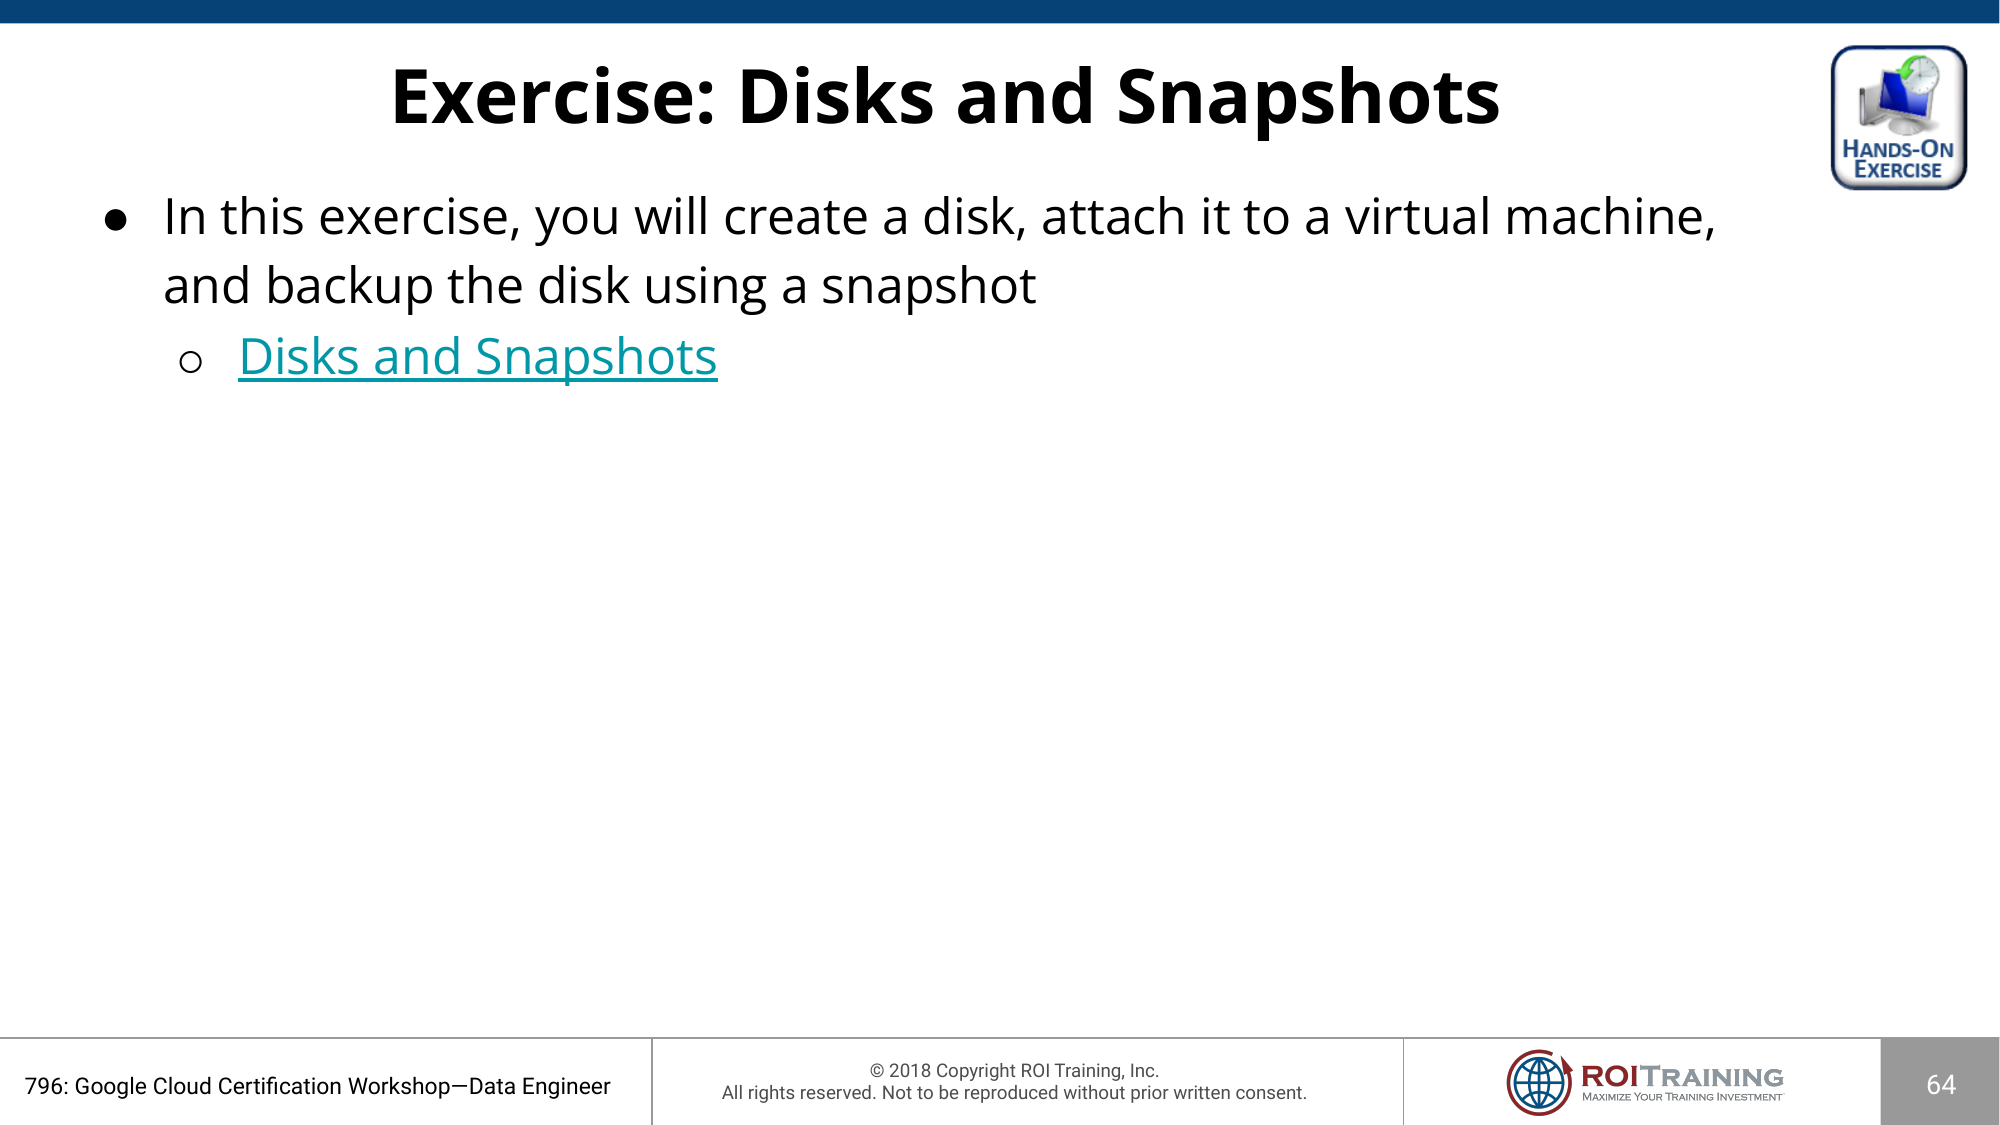

# Exercise: Disks and Snapshots
In this exercise, you will create a disk, attach it to a virtual machine, and backup the disk using a snapshot
Disks and Snapshots